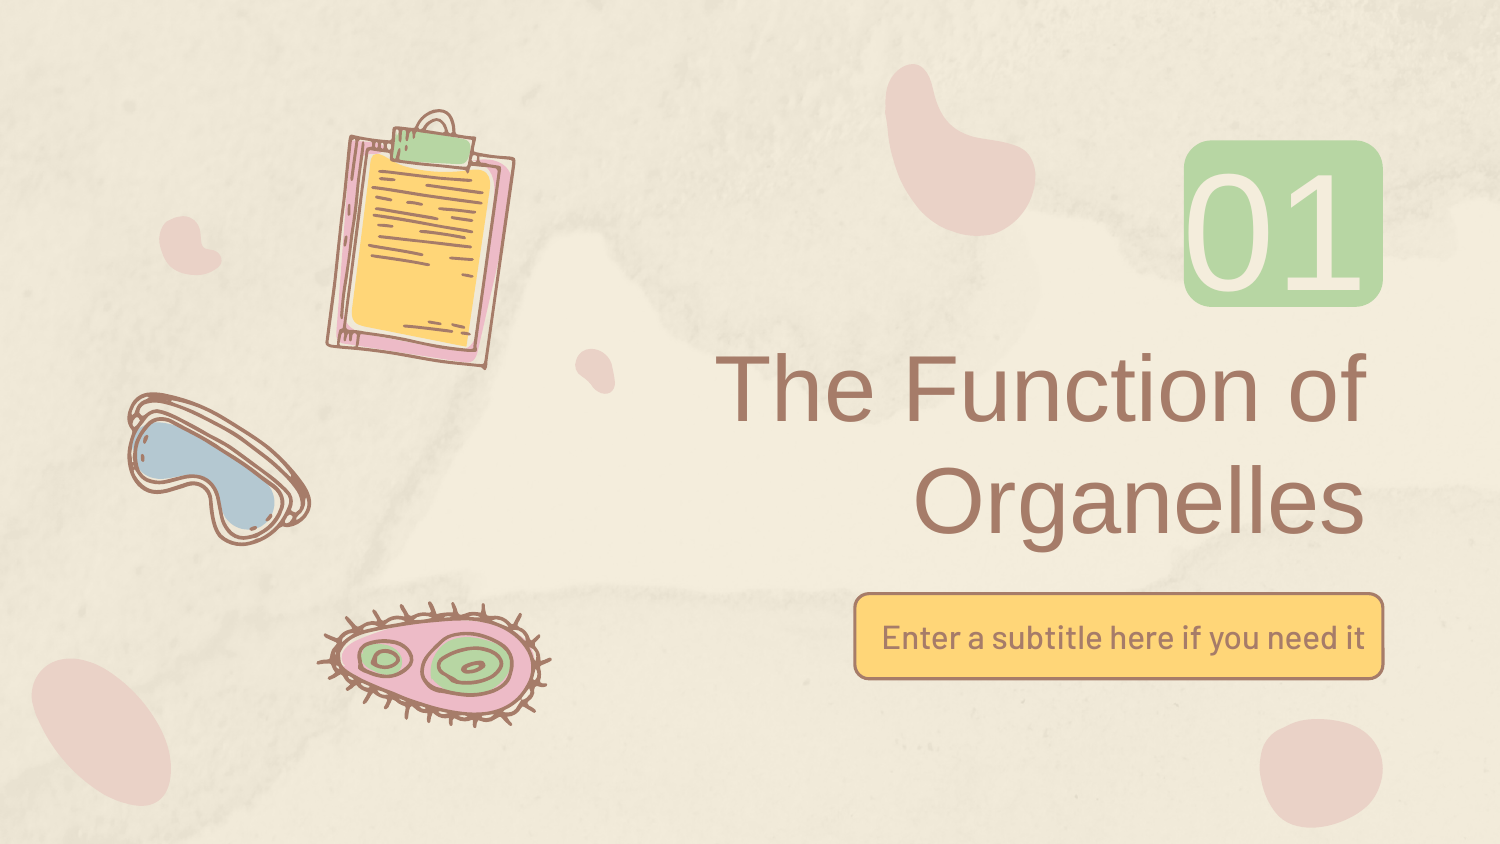

01
# The Function of Organelles

Enter a subtitle here if you need it